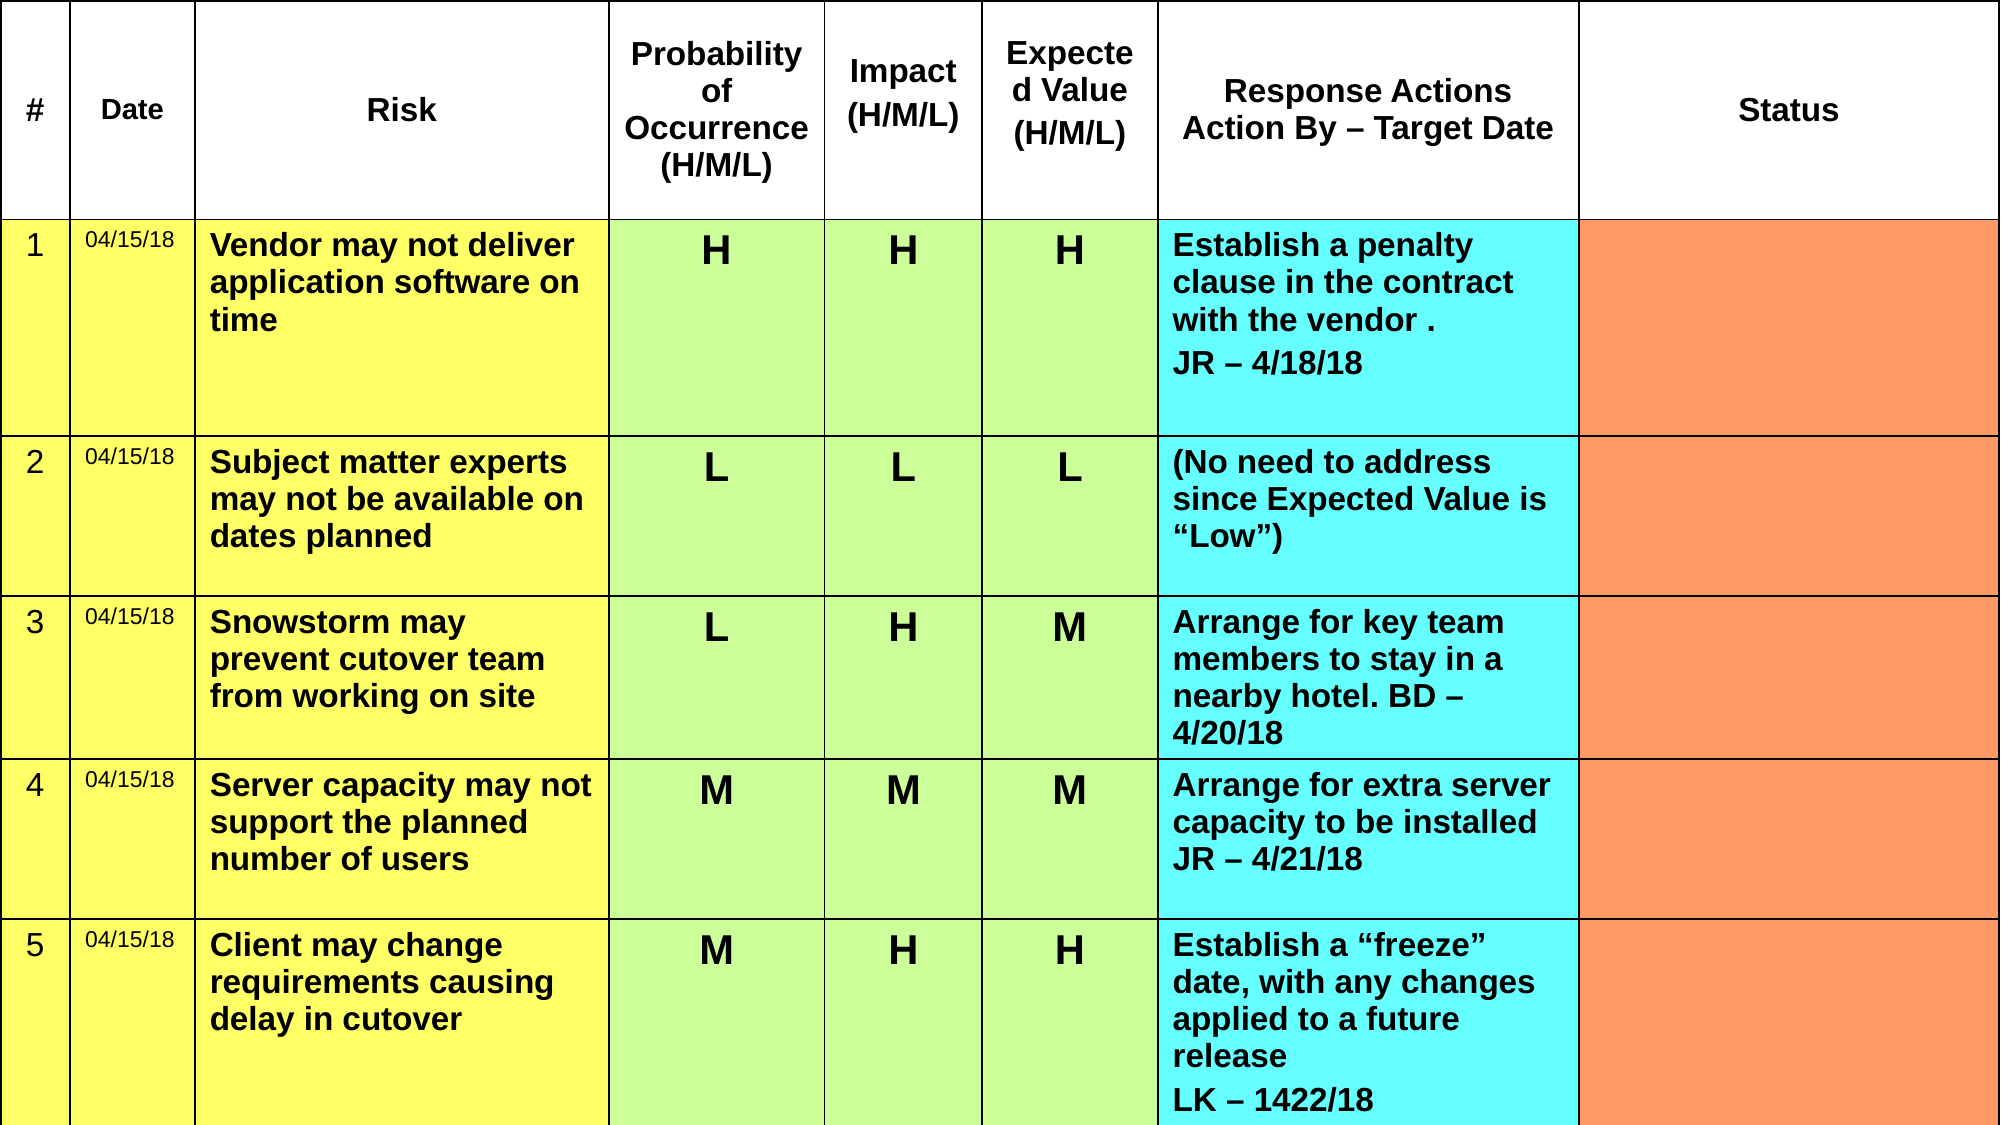

| # | Date | Risk | Probability of Occurrence (H/M/L) | Impact (H/M/L) | Expected Value (H/M/L) | Response Actions Action By – Target Date | Status |
| --- | --- | --- | --- | --- | --- | --- | --- |
| 1 | 04/15/18 | Vendor may not deliver application software on time | H | H | H | Establish a penalty clause in the contract with the vendor . JR – 4/18/18 |  |
| 2 | 04/15/18 | Subject matter experts may not be available on dates planned | L | L | L | (No need to address since Expected Value is “Low”) |  |
| 3 | 04/15/18 | Snowstorm may prevent cutover team from working on site | L | H | M | Arrange for key team members to stay in a nearby hotel. BD – 4/20/18 |  |
| 4 | 04/15/18 | Server capacity may not support the planned number of users | M | M | M | Arrange for extra server capacity to be installed JR – 4/21/18 |  |
| 5 | 04/15/18 | Client may change requirements causing delay in cutover | M | H | H | Establish a “freeze” date, with any changes applied to a future release LK – 1422/18 |  |